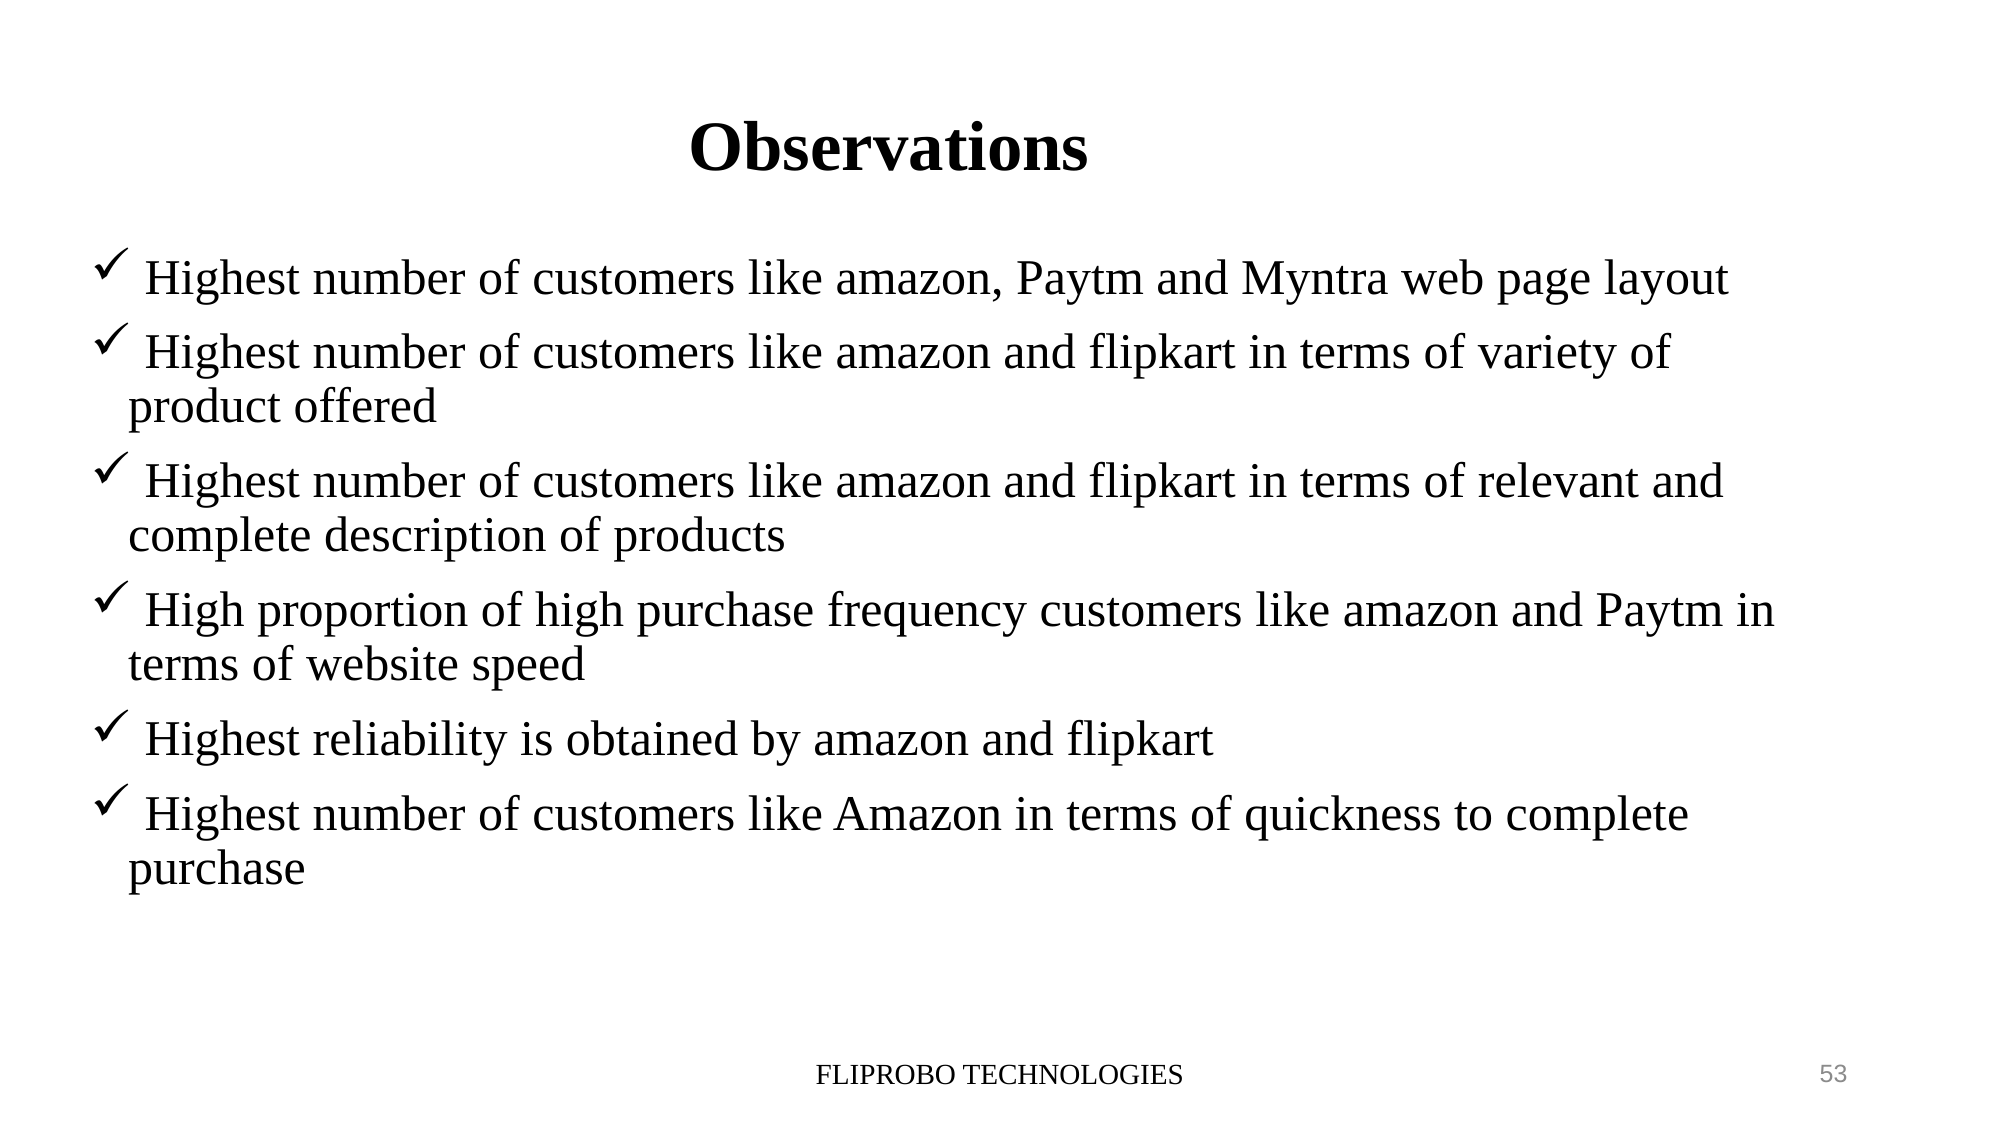

# Observations
 Highest number of customers like amazon, Paytm and Myntra web page layout
 Highest number of customers like amazon and flipkart in terms of variety of product offered
 Highest number of customers like amazon and flipkart in terms of relevant and complete description of products
 High proportion of high purchase frequency customers like amazon and Paytm in terms of website speed
 Highest reliability is obtained by amazon and flipkart
 Highest number of customers like Amazon in terms of quickness to complete purchase
FLIPROBO TECHNOLOGIES
53